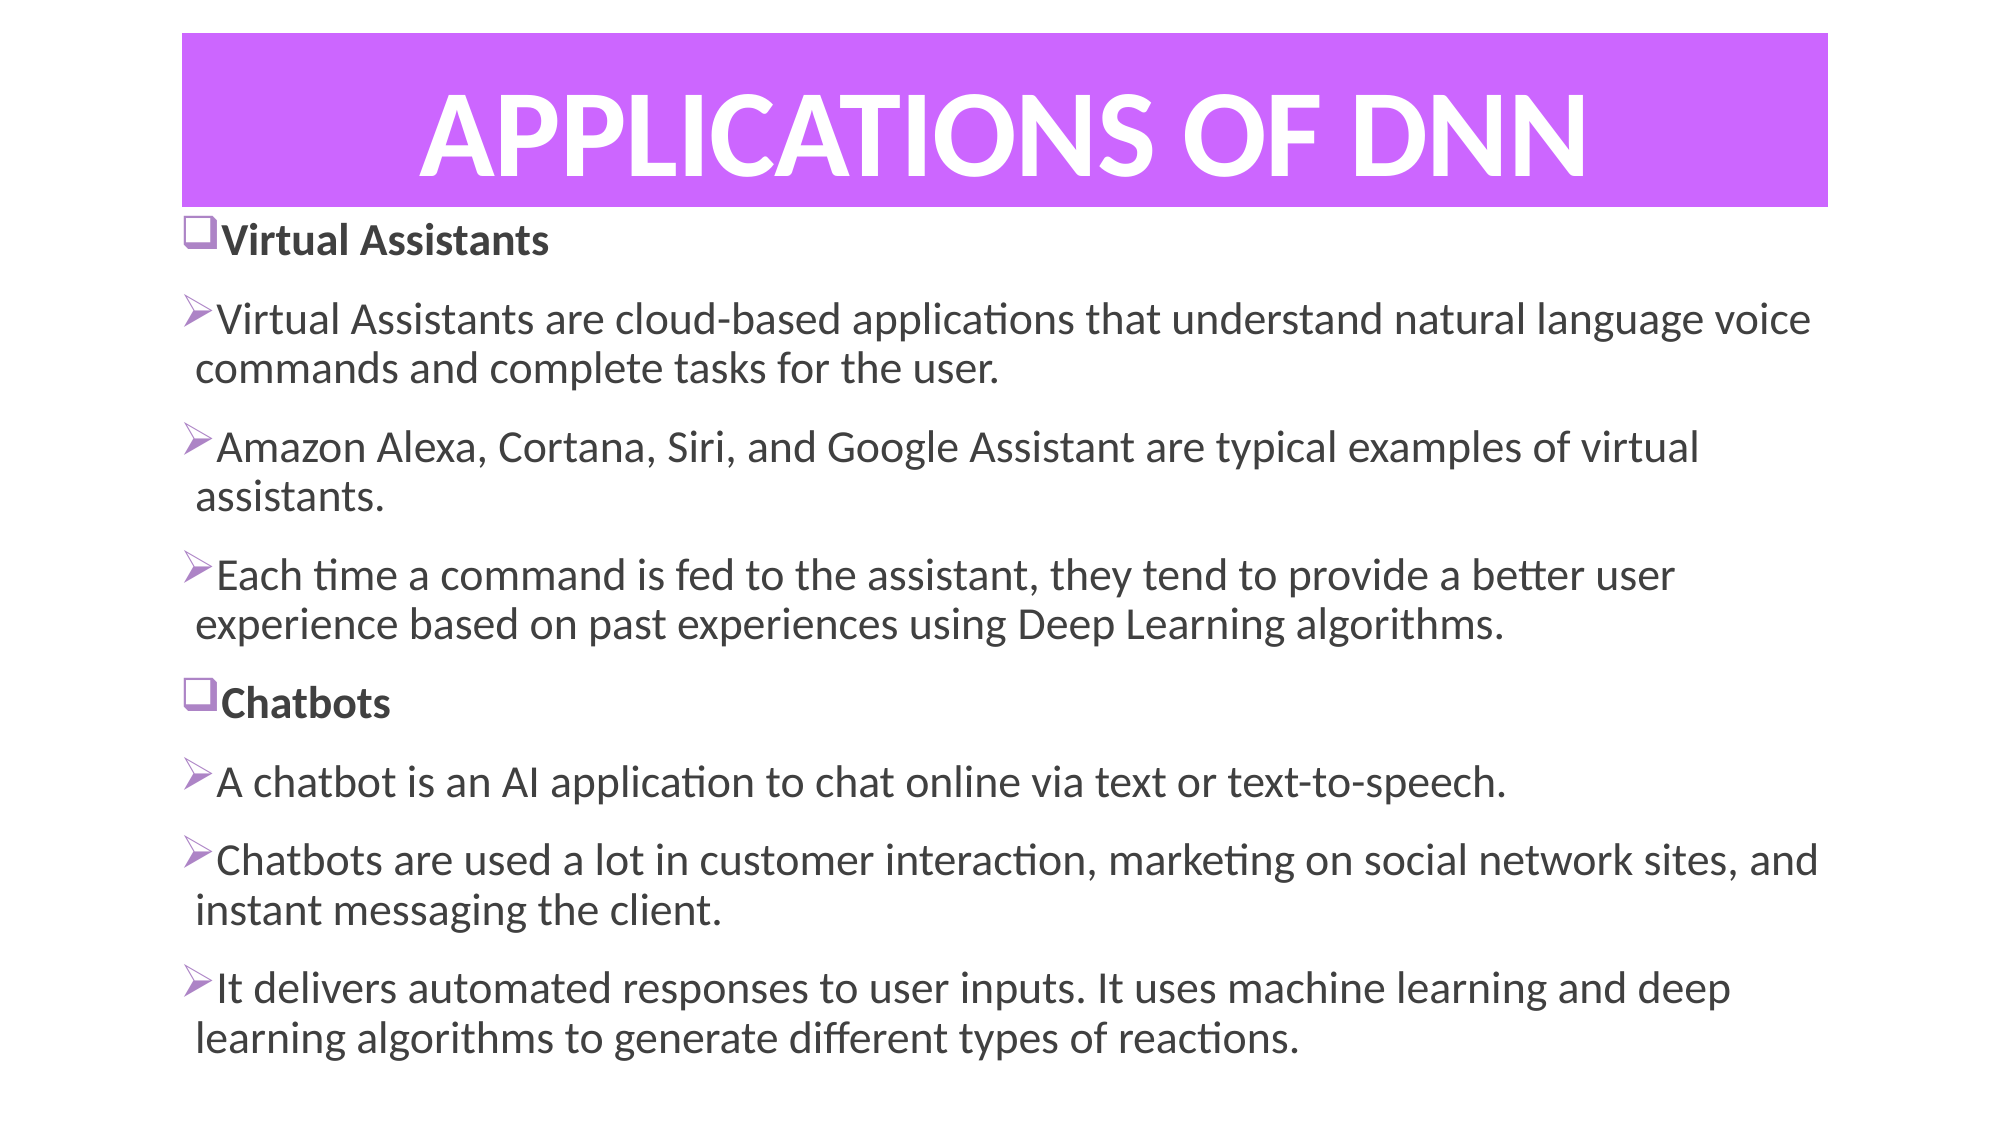

# APPLICATIONS OF DNN
Virtual Assistants
Virtual Assistants are cloud-based applications that understand natural language voice commands and complete tasks for the user.
Amazon Alexa, Cortana, Siri, and Google Assistant are typical examples of virtual assistants.
Each time a command is fed to the assistant, they tend to provide a better user experience based on past experiences using Deep Learning algorithms.
Chatbots
A chatbot is an AI application to chat online via text or text-to-speech.
Chatbots are used a lot in customer interaction, marketing on social network sites, and instant messaging the client.
It delivers automated responses to user inputs. It uses machine learning and deep learning algorithms to generate different types of reactions.